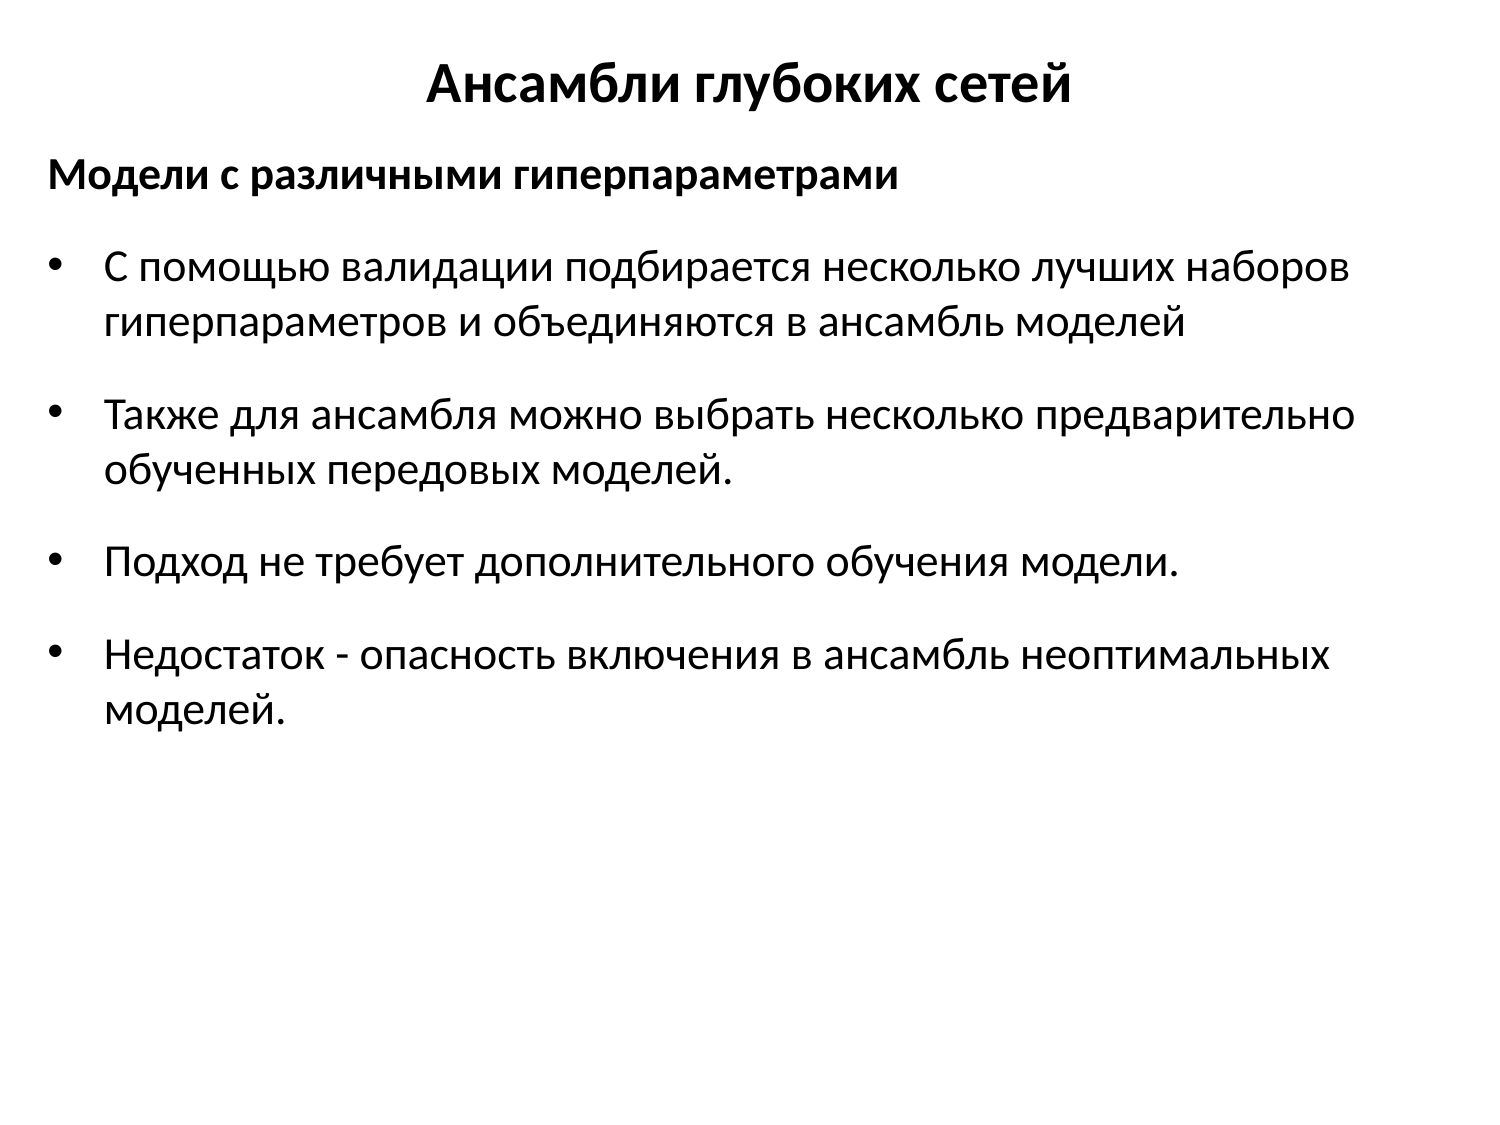

# Ансамбли глубоких сетей
Модели с различными гиперпараметрами
С помощью валидации подбирается несколько лучших наборов гиперпараметров и объединяются в ансамбль моделей
Также для ансамбля можно выбрать несколько предварительно обученных передовых моделей.
Подход не требует дополнительного обучения модели.
Недостаток - опасность включения в ансамбль неоптимальных моделей.